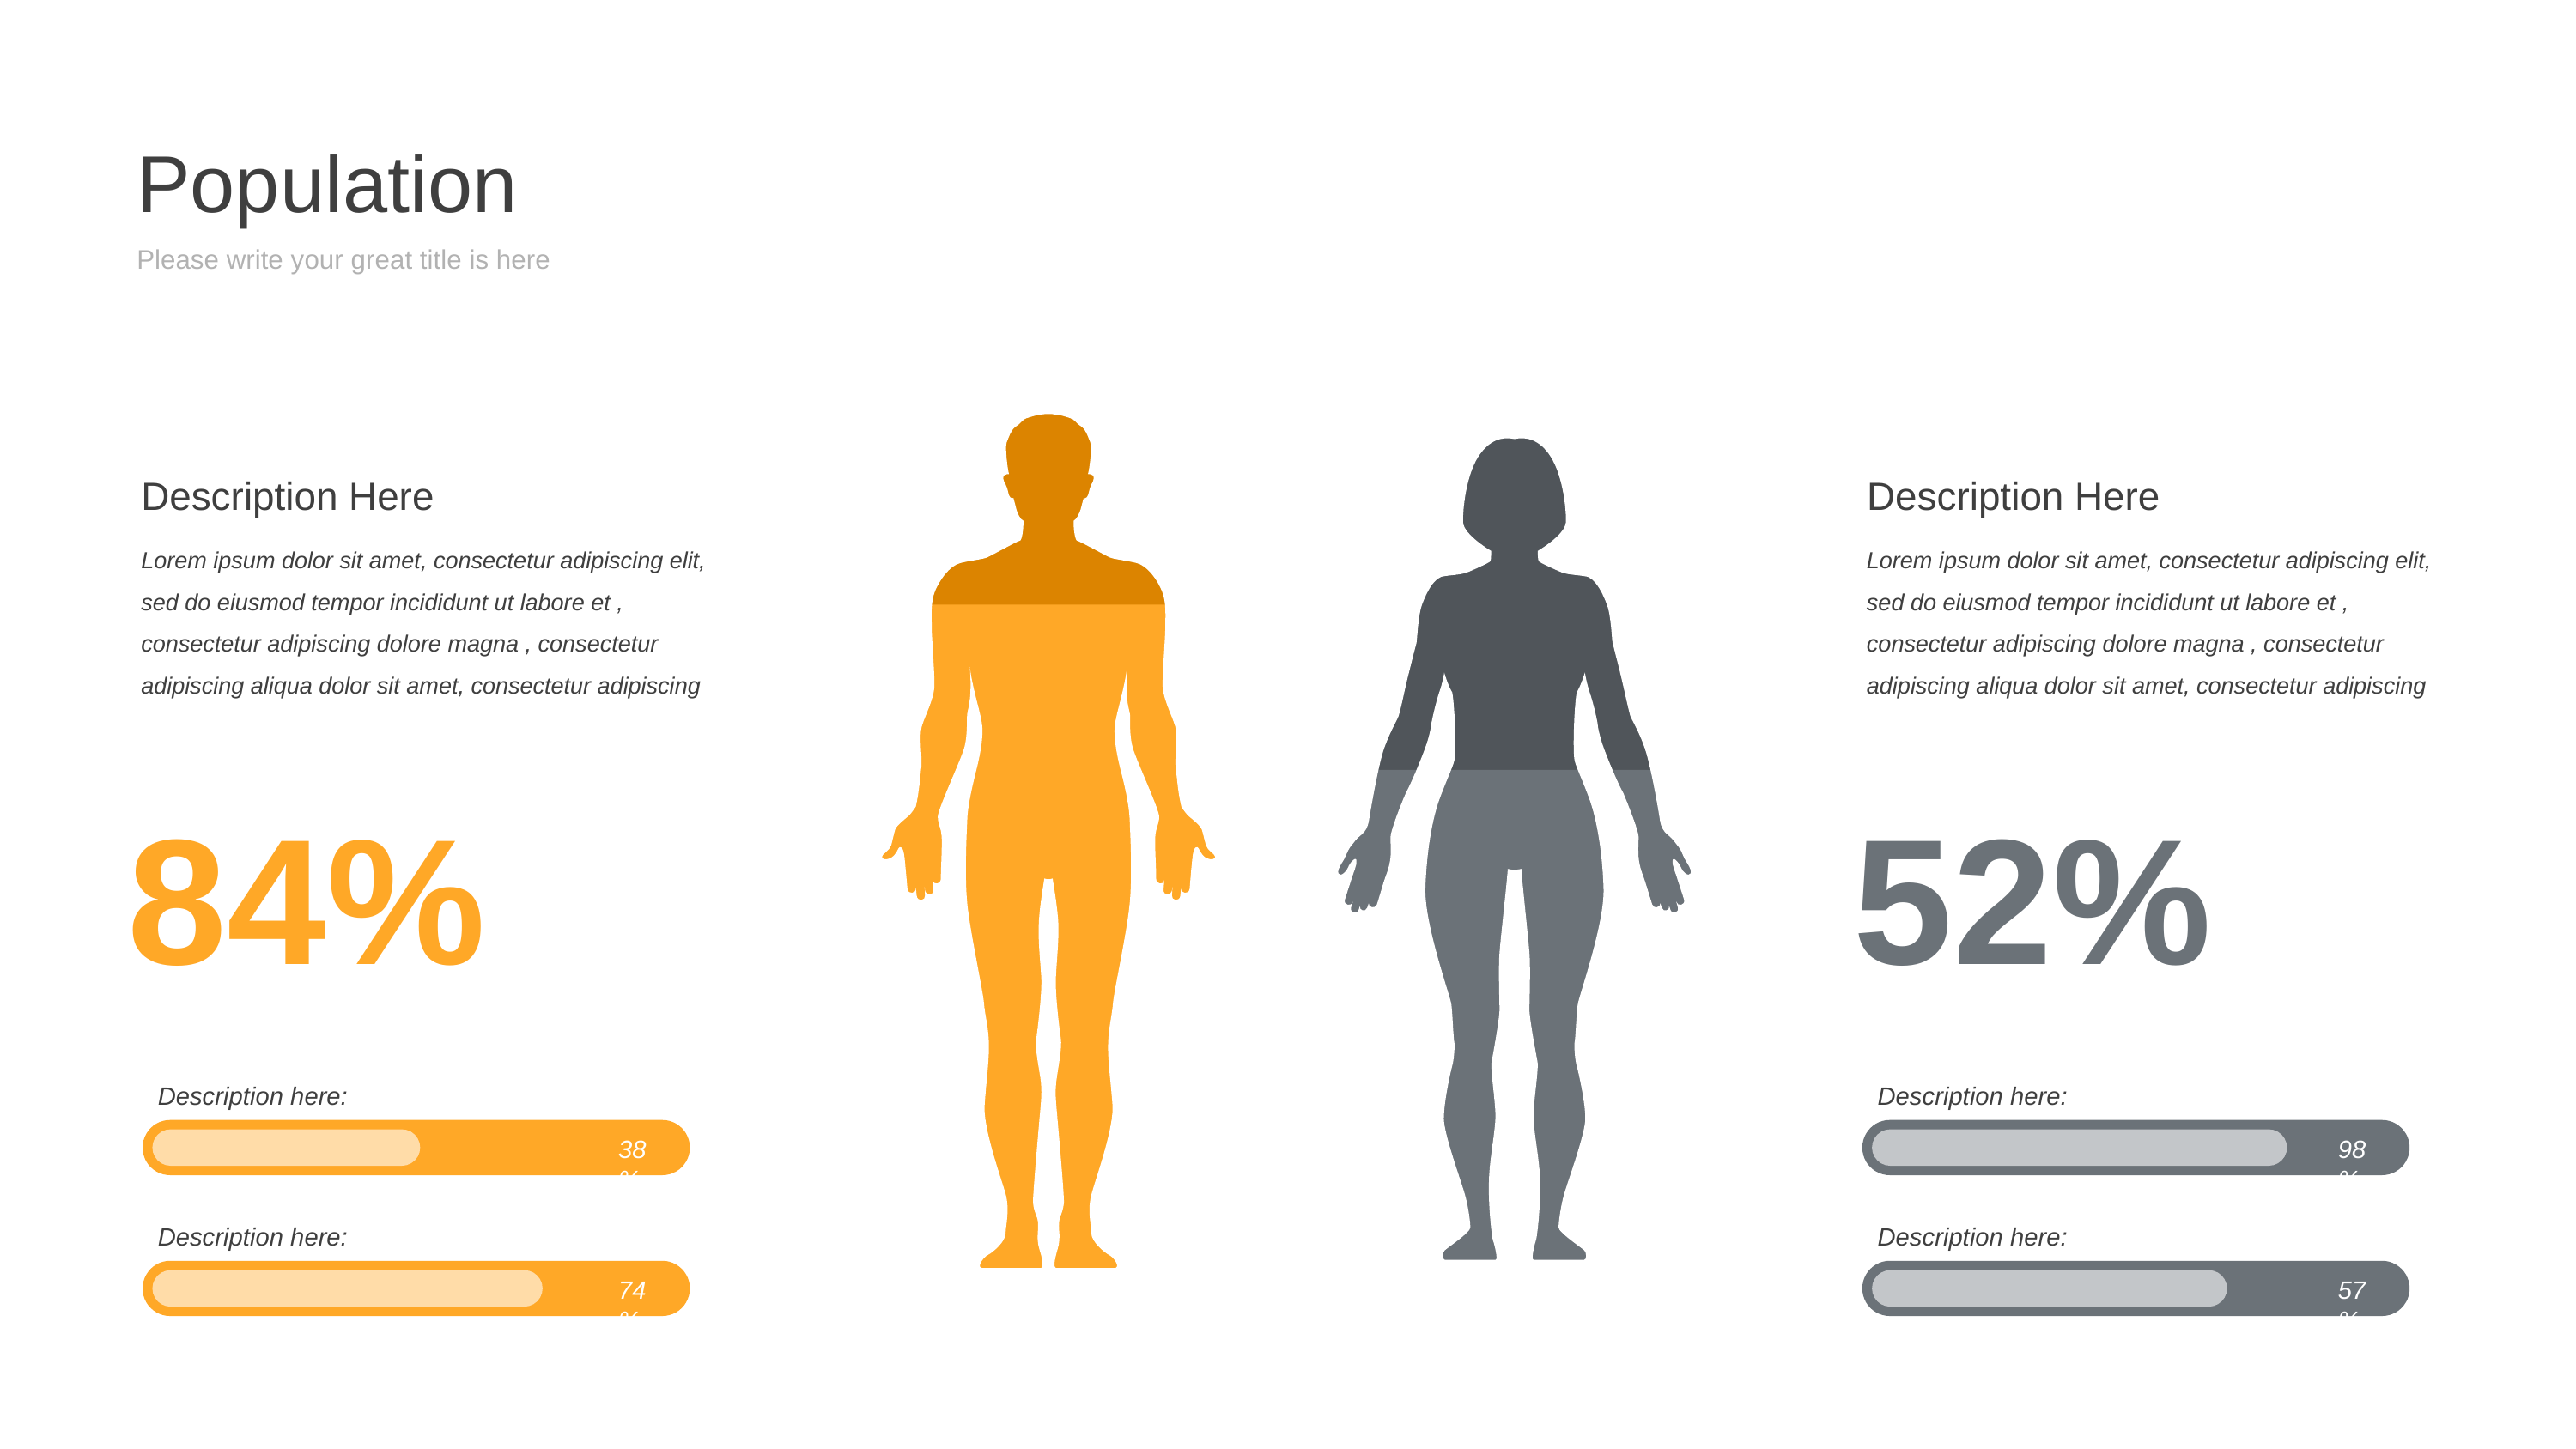

Population
Please write your great title is here

Description Here
Description Here
Lorem ipsum dolor sit amet, consectetur adipiscing elit, sed do eiusmod tempor incididunt ut labore et , consectetur adipiscing dolore magna , consectetur adipiscing aliqua dolor sit amet, consectetur adipiscing
Lorem ipsum dolor sit amet, consectetur adipiscing elit, sed do eiusmod tempor incididunt ut labore et , consectetur adipiscing dolore magna , consectetur adipiscing aliqua dolor sit amet, consectetur adipiscing

84%
52%
Description here:
Description here:

38%
98%

Description here:
Description here:

74%
57%